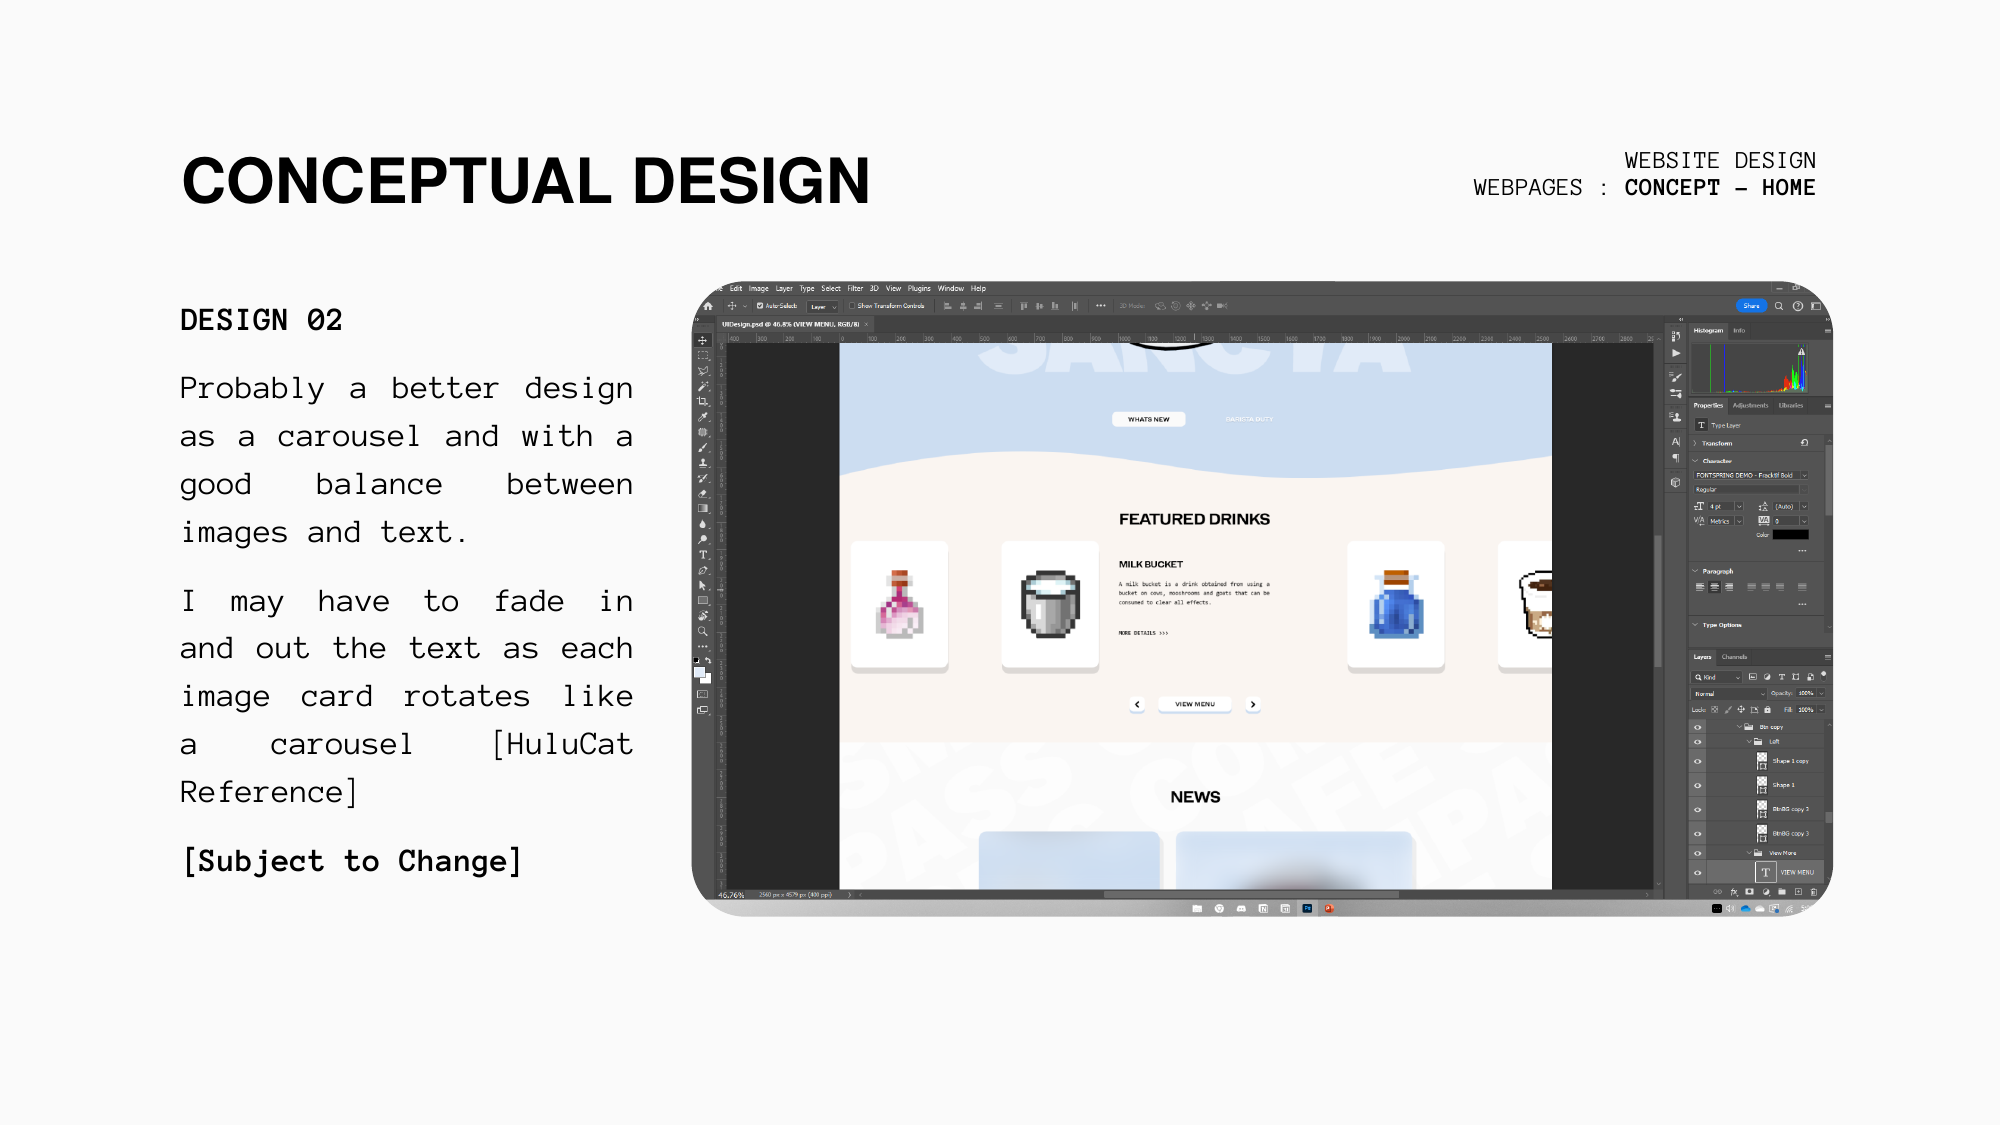

# CONCEPTUAL DESIGN
WEBSITE DESIGN
WEBPAGES : CONCEPT – HOME
DESIGN 02
Probably a better design as a carousel and with a good balance between images and text.
I may have to fade in and out the text as each image card rotates like a carousel [HuluCat Reference]
[Subject to Change]